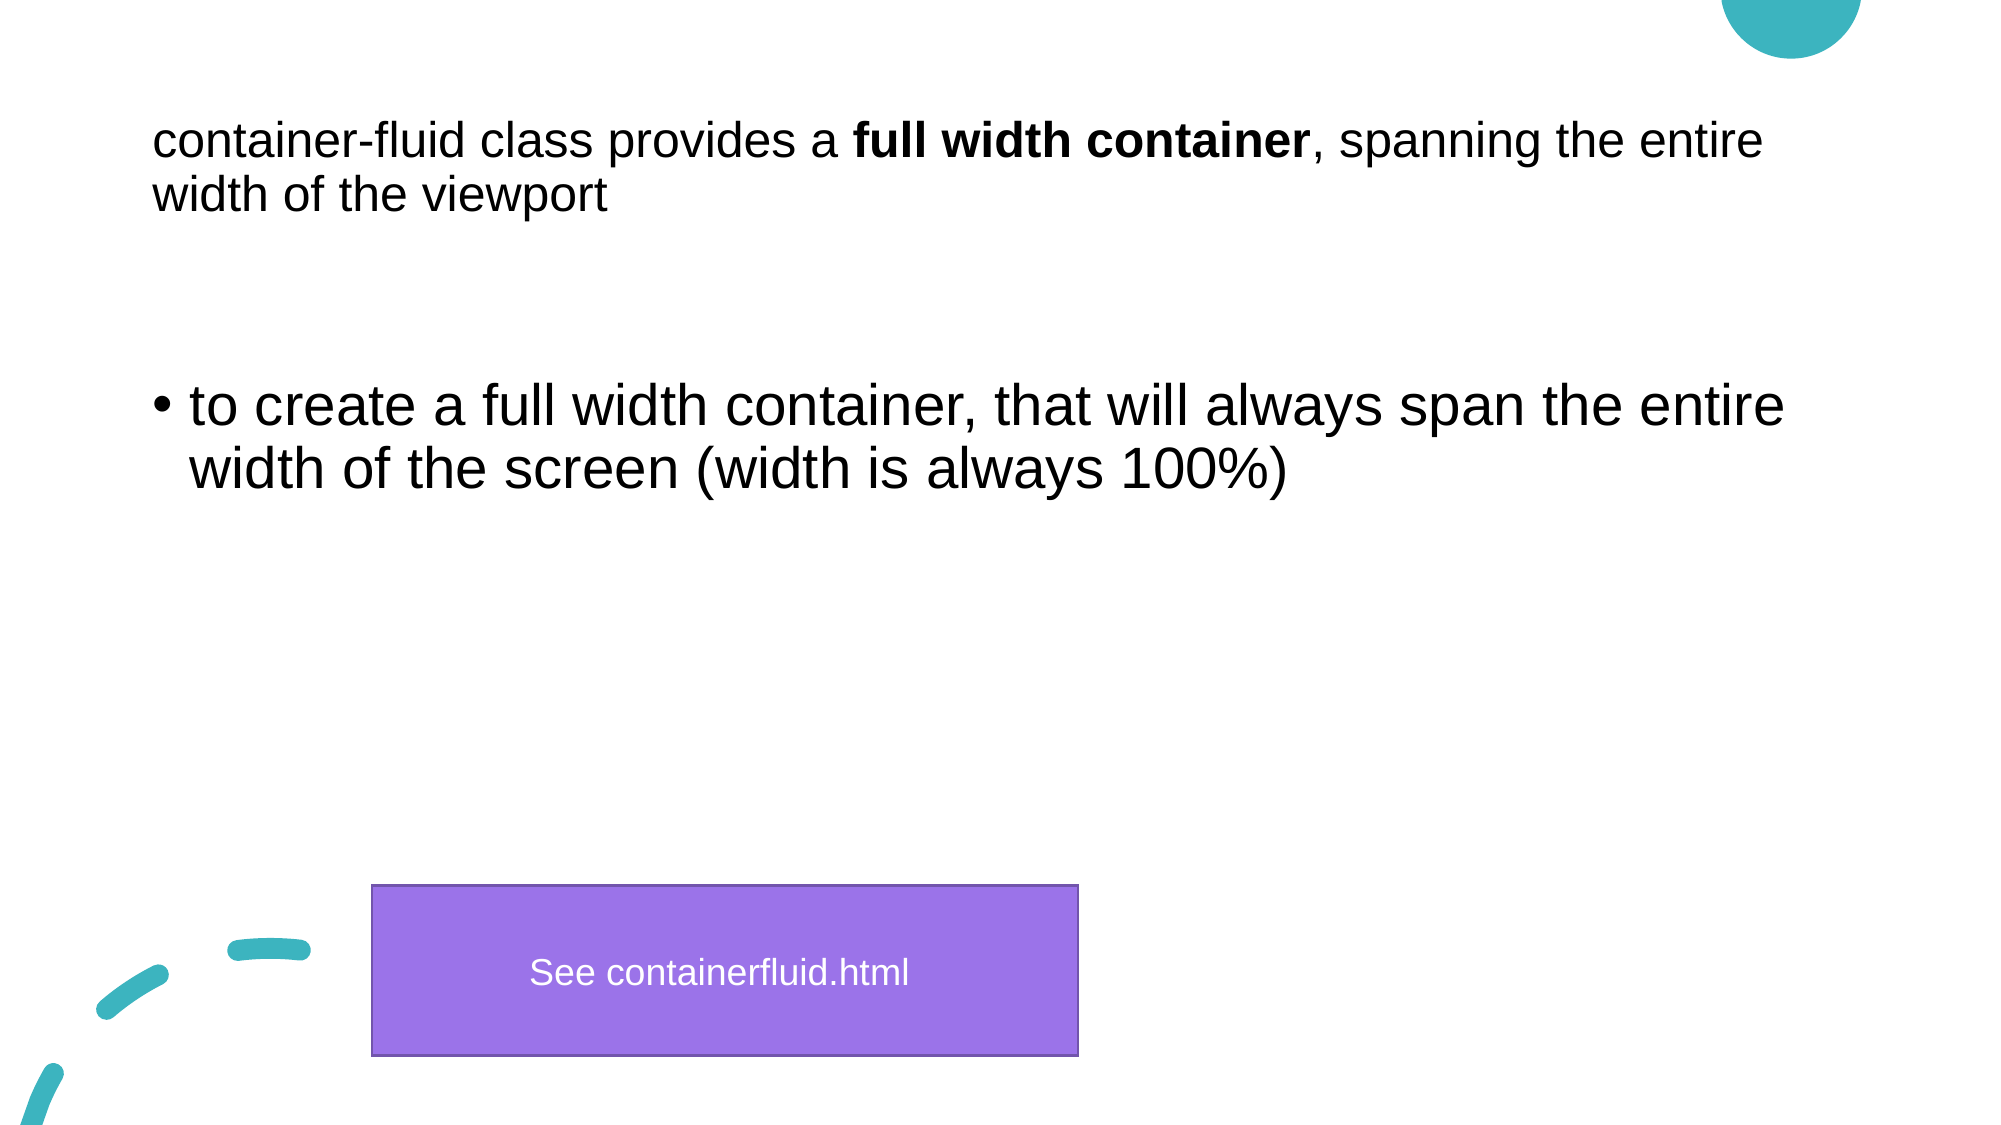

# container-fluid class provides a full width container, spanning the entire width of the viewport
to create a full width container, that will always span the entire width of the screen (width is always 100%)

See containerfluid.html